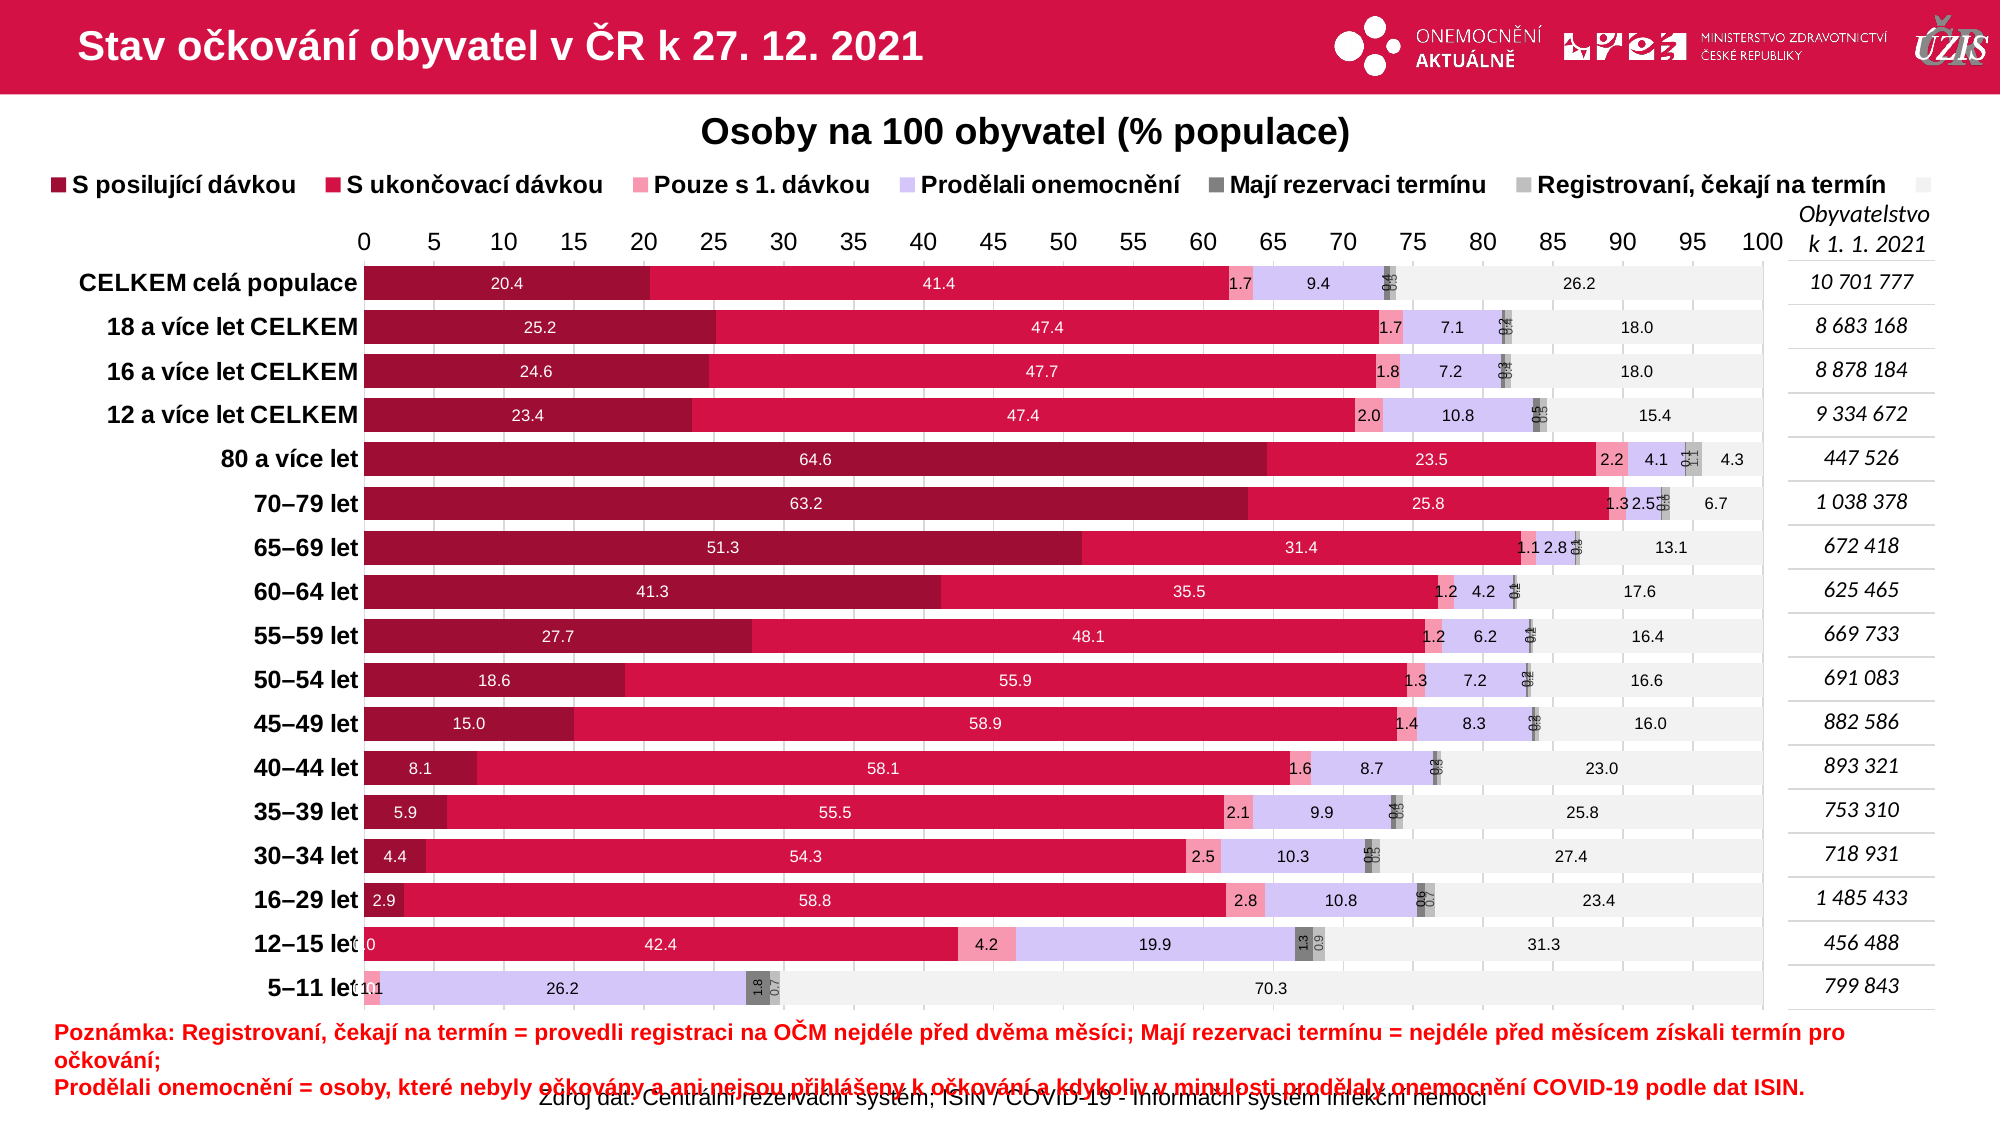

# Stav očkování obyvatel v ČR k 27. 12. 2021
Osoby na 100 obyvatel (% populace)

### Chart

| Category | S posilující dávkou | S ukončovací dávkou | Pouze s 1. dávkou | Prodělali onemocnění | Mají rezervaci termínu | Registrovaní, čekají na termín |   |
|---|---|---|---|---|---|---|---|
| CELKEM celá populace | 20.429308 | 41.377306 | 1.724349 | 9.3891416 | 0.400868 | 0.4633062 | 26.215721 |
| 18 a více let CELKEM | 25.172875 | 47.365363 | 1.730797 | 7.0740771 | 0.2442311 | 0.440588 | 17.9720696 |
| 16 a více let CELKEM | 24.625227 | 47.695069 | 1.766532 | 7.2181653 | 0.2568431 | 0.4482561 | 17.9899065 |
| 12 a více let CELKEM | 23.421273 | 47.4372 | 1.976888 | 10.764224 | 0.4595769 | 0.5311595 | 15.4096791 |
| 80 a více let | 64.562953 | 23.536733 | 2.249031 | 4.1092585 | 0.0683759 | 1.130884 | 4.34276444 |
| 70–79 let | 63.210411 | 25.761524 | 1.252819 | 2.4860889 | 0.0663535 | 0.5524 | 6.67040326 |
| 65–69 let | 51.336817 | 31.372152 | 1.089055 | 2.78428 | 0.0710867 | 0.2673932 | 13.0792156 |
| 60–64 let | 41.252828 | 35.512778 | 1.154181 | 4.2493185 | 0.0944897 | 0.1606805 | 17.5757237 |
| 55–59 let | 27.735232 | 48.105588 | 1.241241 | 6.1832103 | 0.1272149 | 0.1873881 | 16.4201256 |
| 50–54 let | 18.612091 | 55.916149 | 1.30896 | 7.2002929 | 0.155553 | 0.237164 | 16.5697897 |
| 45–49 let | 14.987435 | 58.871543 | 1.383888 | 8.2557394 | 0.1915961 | 0.2768002 | 16.0329985 |
| 40–44 let | 8.0787309 | 58.077891 | 1.556104 | 8.7067247 | 0.2473915 | 0.3178029 | 23.0153551 |
| 35–39 let | 5.9153602 | 55.52495 | 2.100994 | 9.8849079 | 0.3694362 | 0.4514742 | 25.7528773 |
| 30–34 let | 4.4283805 | 54.299648 | 2.542942 | 10.315037 | 0.4698643 | 0.5487314 | 27.3953968 |
| 16–29 let | 2.8633402 | 58.762462 | 2.803021 | 10.831926 | 0.5890538 | 0.7186457 | 23.4315516 |
| 12–15 let | 0.0056957 | 42.421488 | 4.159584 | 19.930644 | 1.3089063 | 0.8874275 | 31.2862551 |
| 5–11 let | 0.0 | 0.00025 | 1.089214 | 26.187389 | 1.7655965 | 0.6508777 | 70.3066727 |
Obyvatelstvo
k 1. 1. 2021
| 10 701 777 |
| --- |
| 8 683 168 |
| 8 878 184 |
| 9 334 672 |
| 447 526 |
| 1 038 378 |
| 672 418 |
| 625 465 |
| 669 733 |
| 691 083 |
| 882 586 |
| 893 321 |
| 753 310 |
| 718 931 |
| 1 485 433 |
| 456 488 |
| 799 843 |
Poznámka: Registrovaní, čekají na termín = provedli registraci na OČM nejdéle před dvěma měsíci; Mají rezervaci termínu = nejdéle před měsícem získali termín pro očkování;
Prodělali onemocnění = osoby, které nebyly očkovány a ani nejsou přihlášeny k očkování a kdykoliv v minulosti prodělaly onemocnění COVID-19 podle dat ISIN.
Zdroj dat: Centrální rezervační systém; ISIN / COVID-19 - Informační systém infekční nemoci